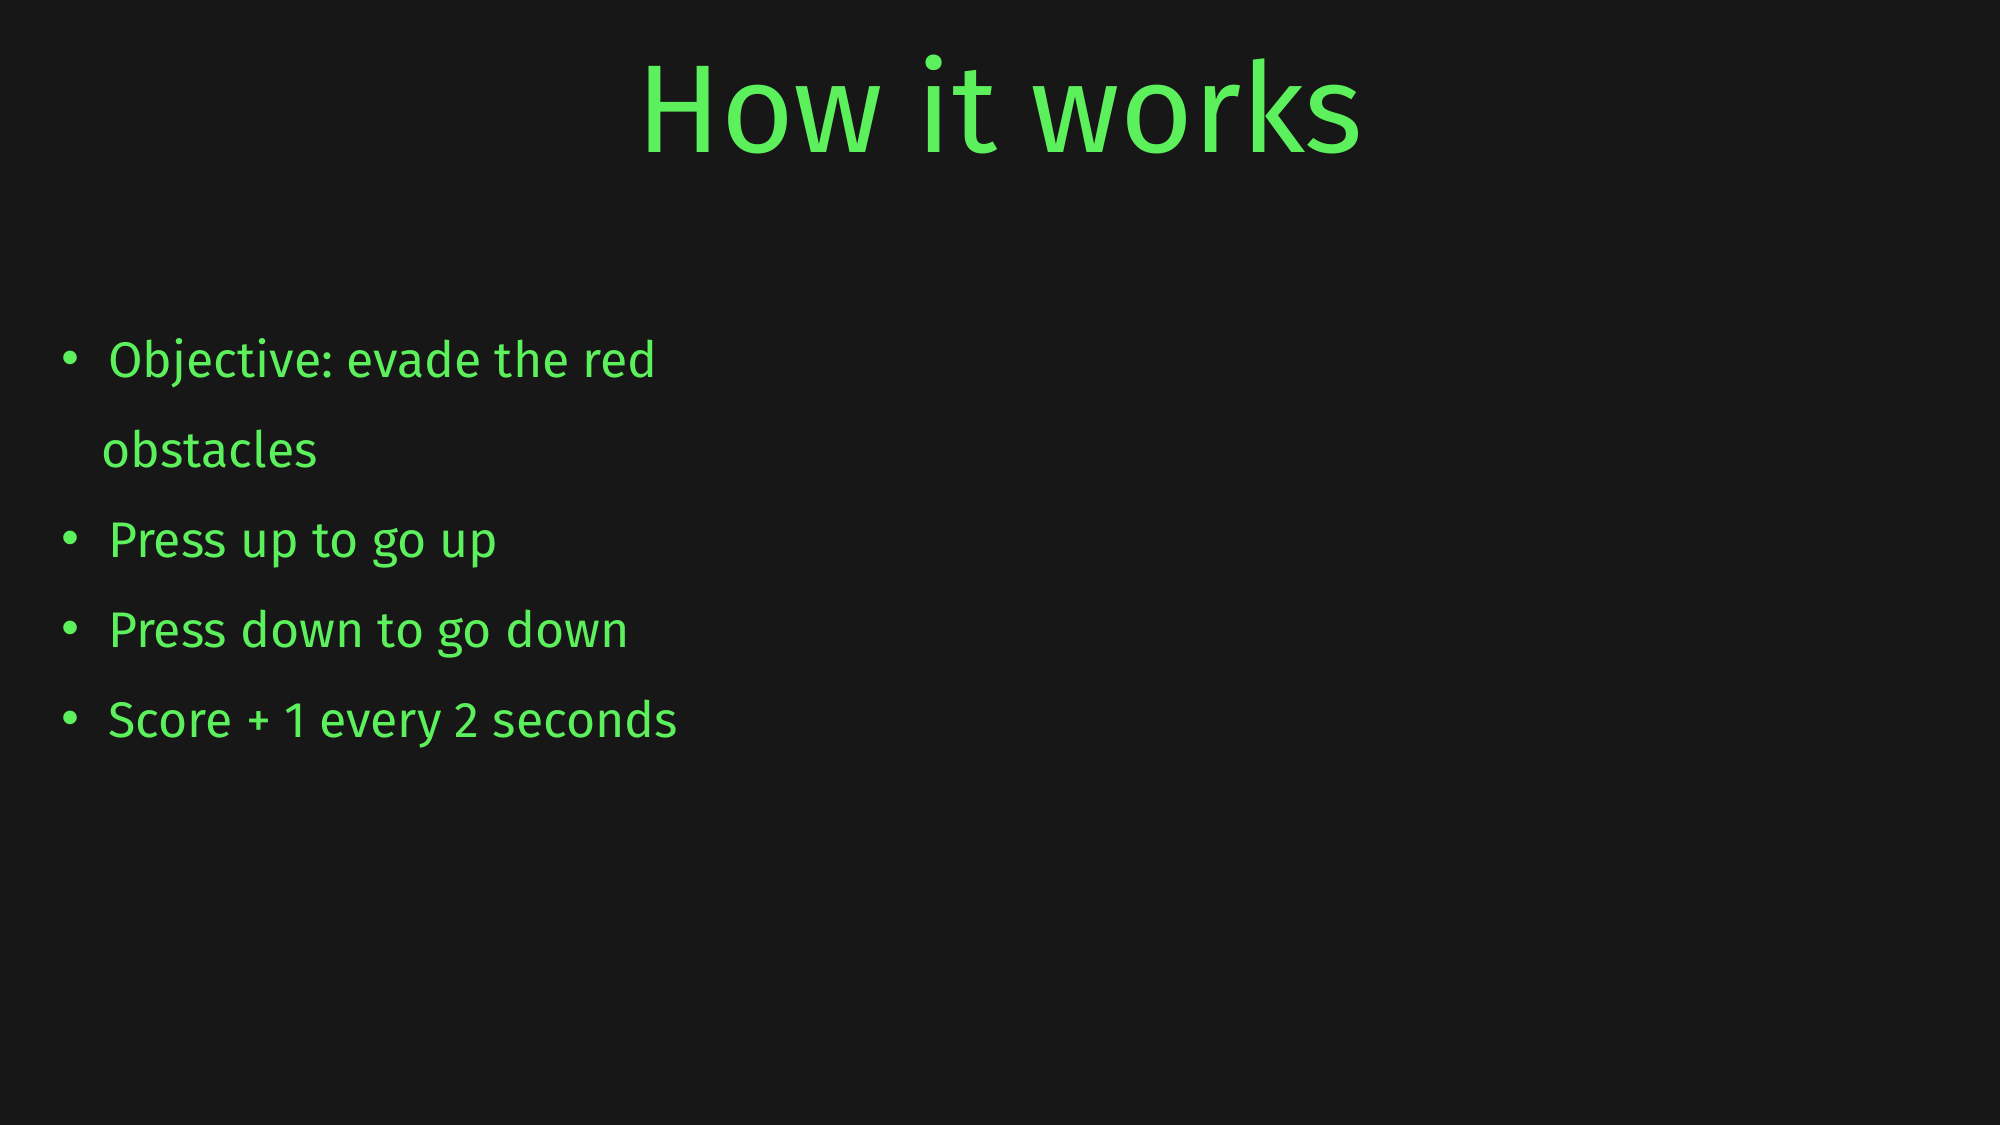

# How it works
Objective: evade the red
   obstacles
Press up to go up
Press down to go down
Score + 1 every 2 seconds